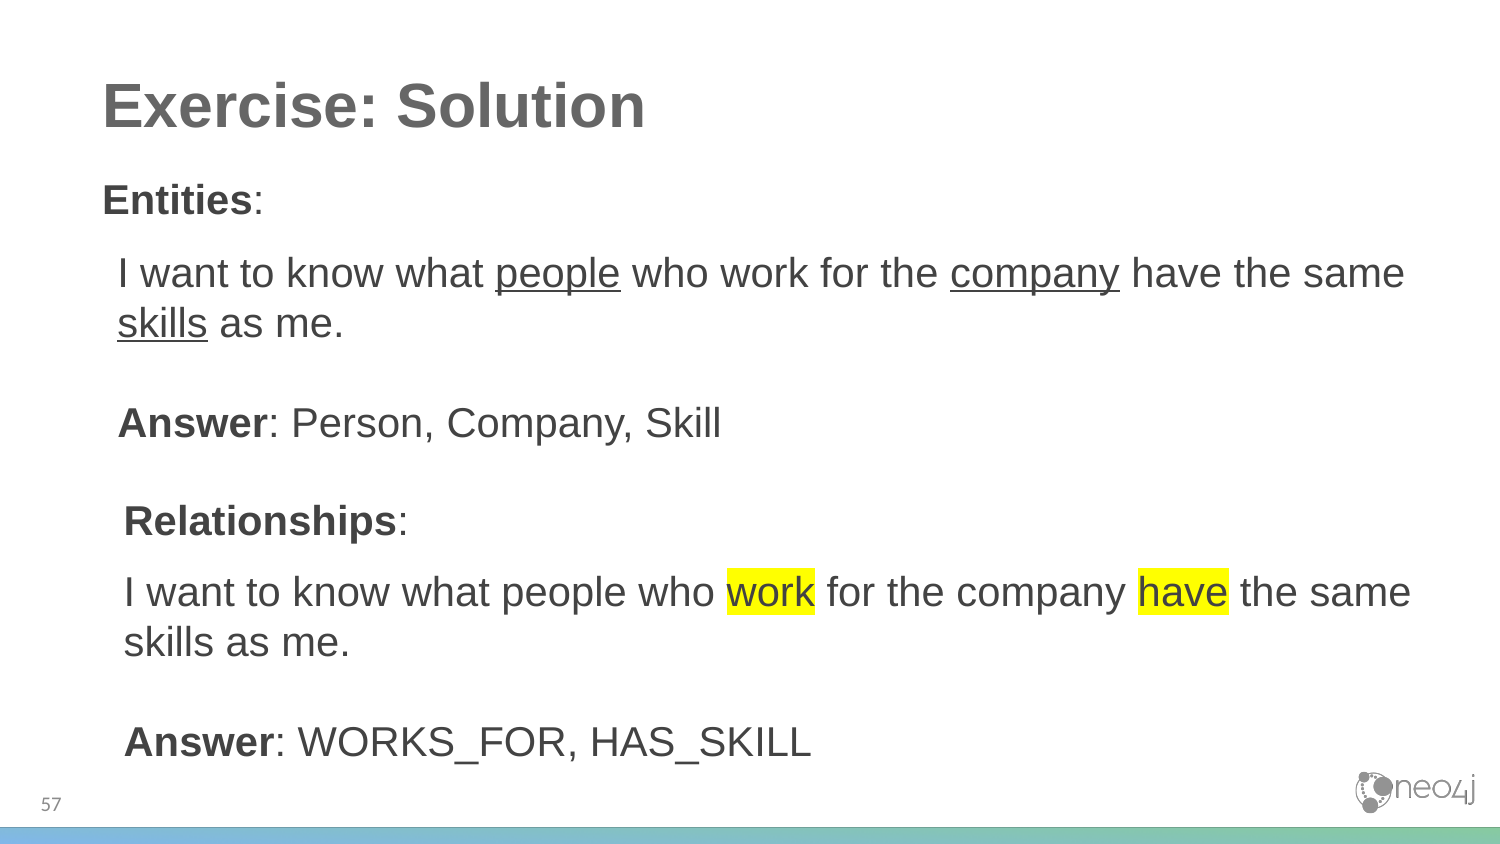

# Exercise: Solution
Entities:
I want to know what people who work for the company have the same skills as me.

Answer: Person, Company, Skill

Relationships:
I want to know what people who work for the company have the same skills as me.

Answer: WORKS_FOR, HAS_SKILL

57